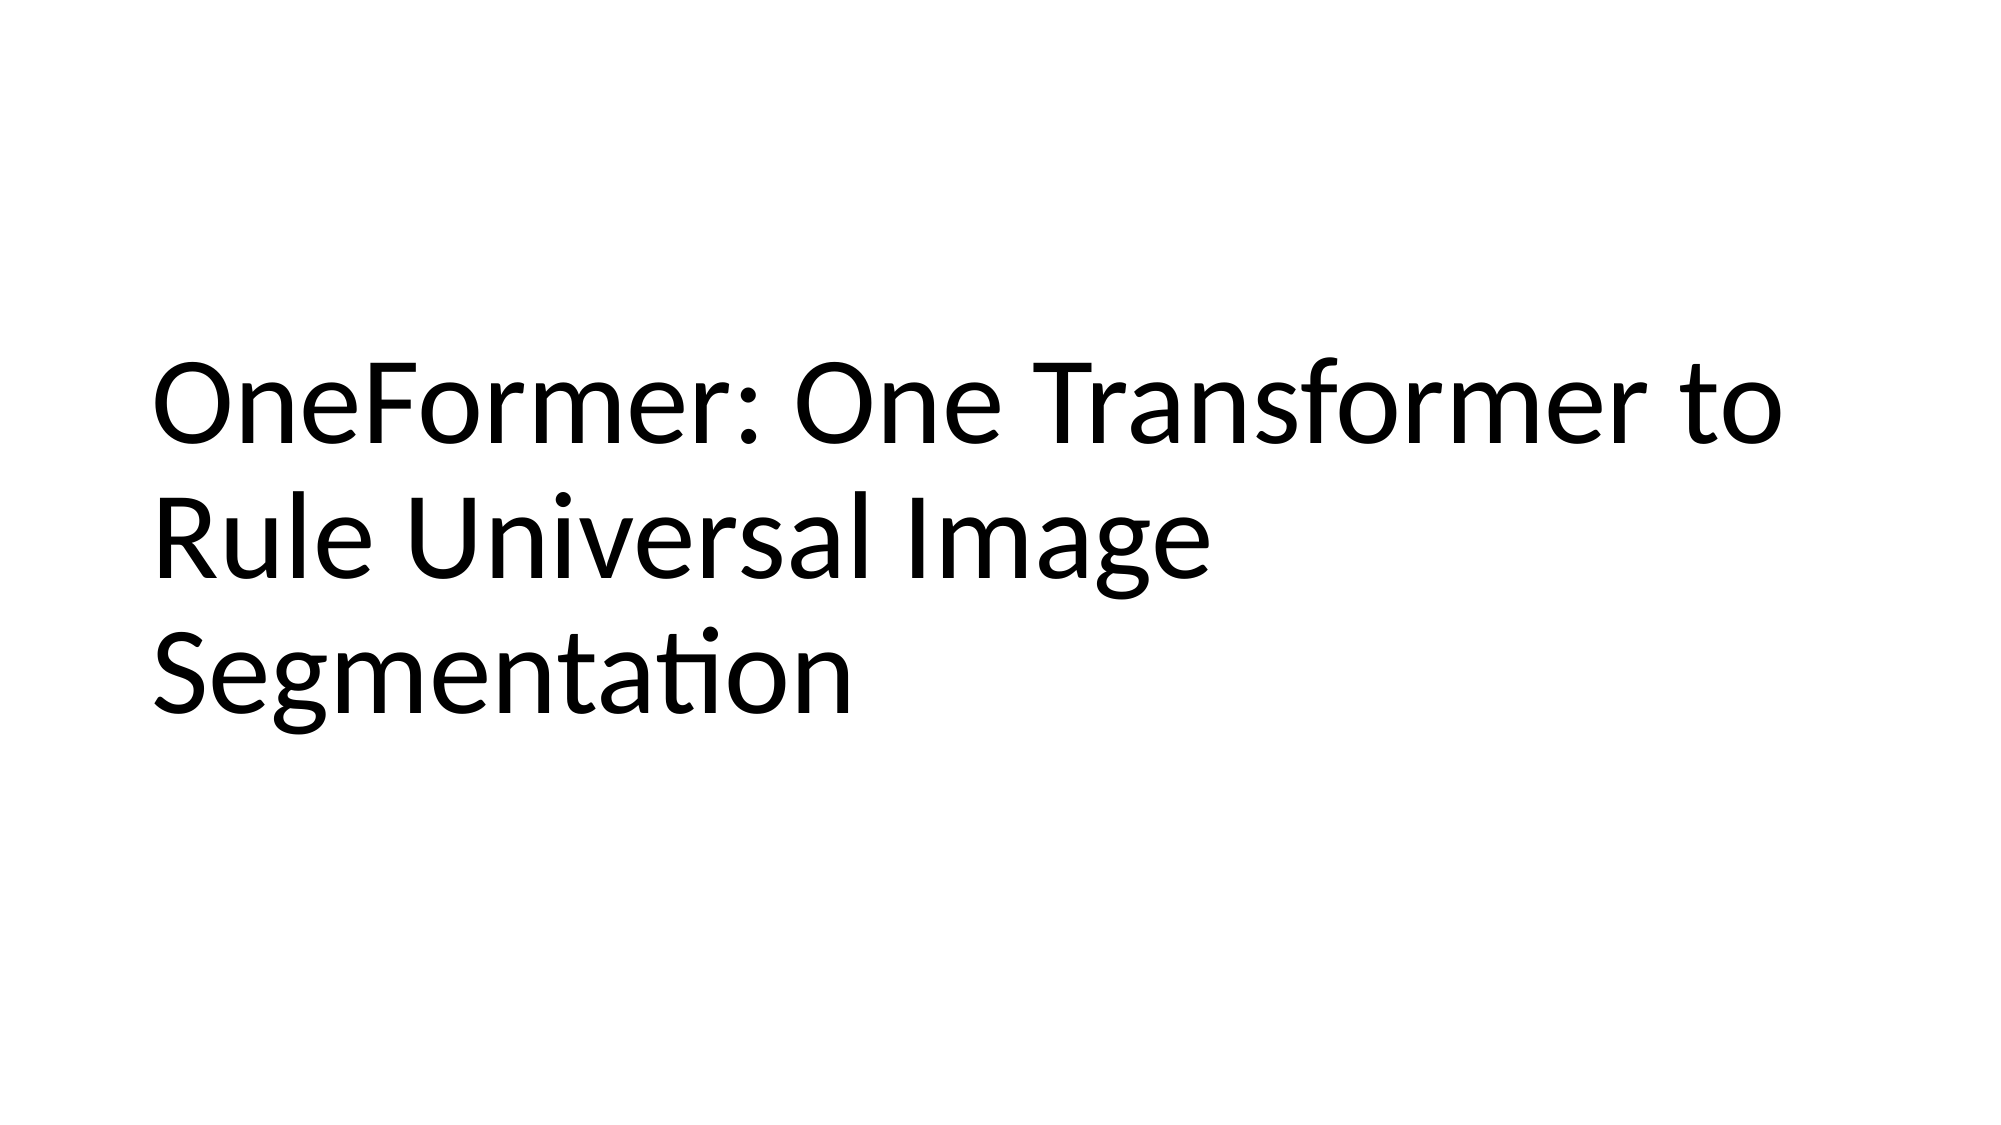

# OneFormer: One Transformer to Rule Universal Image Segmentation